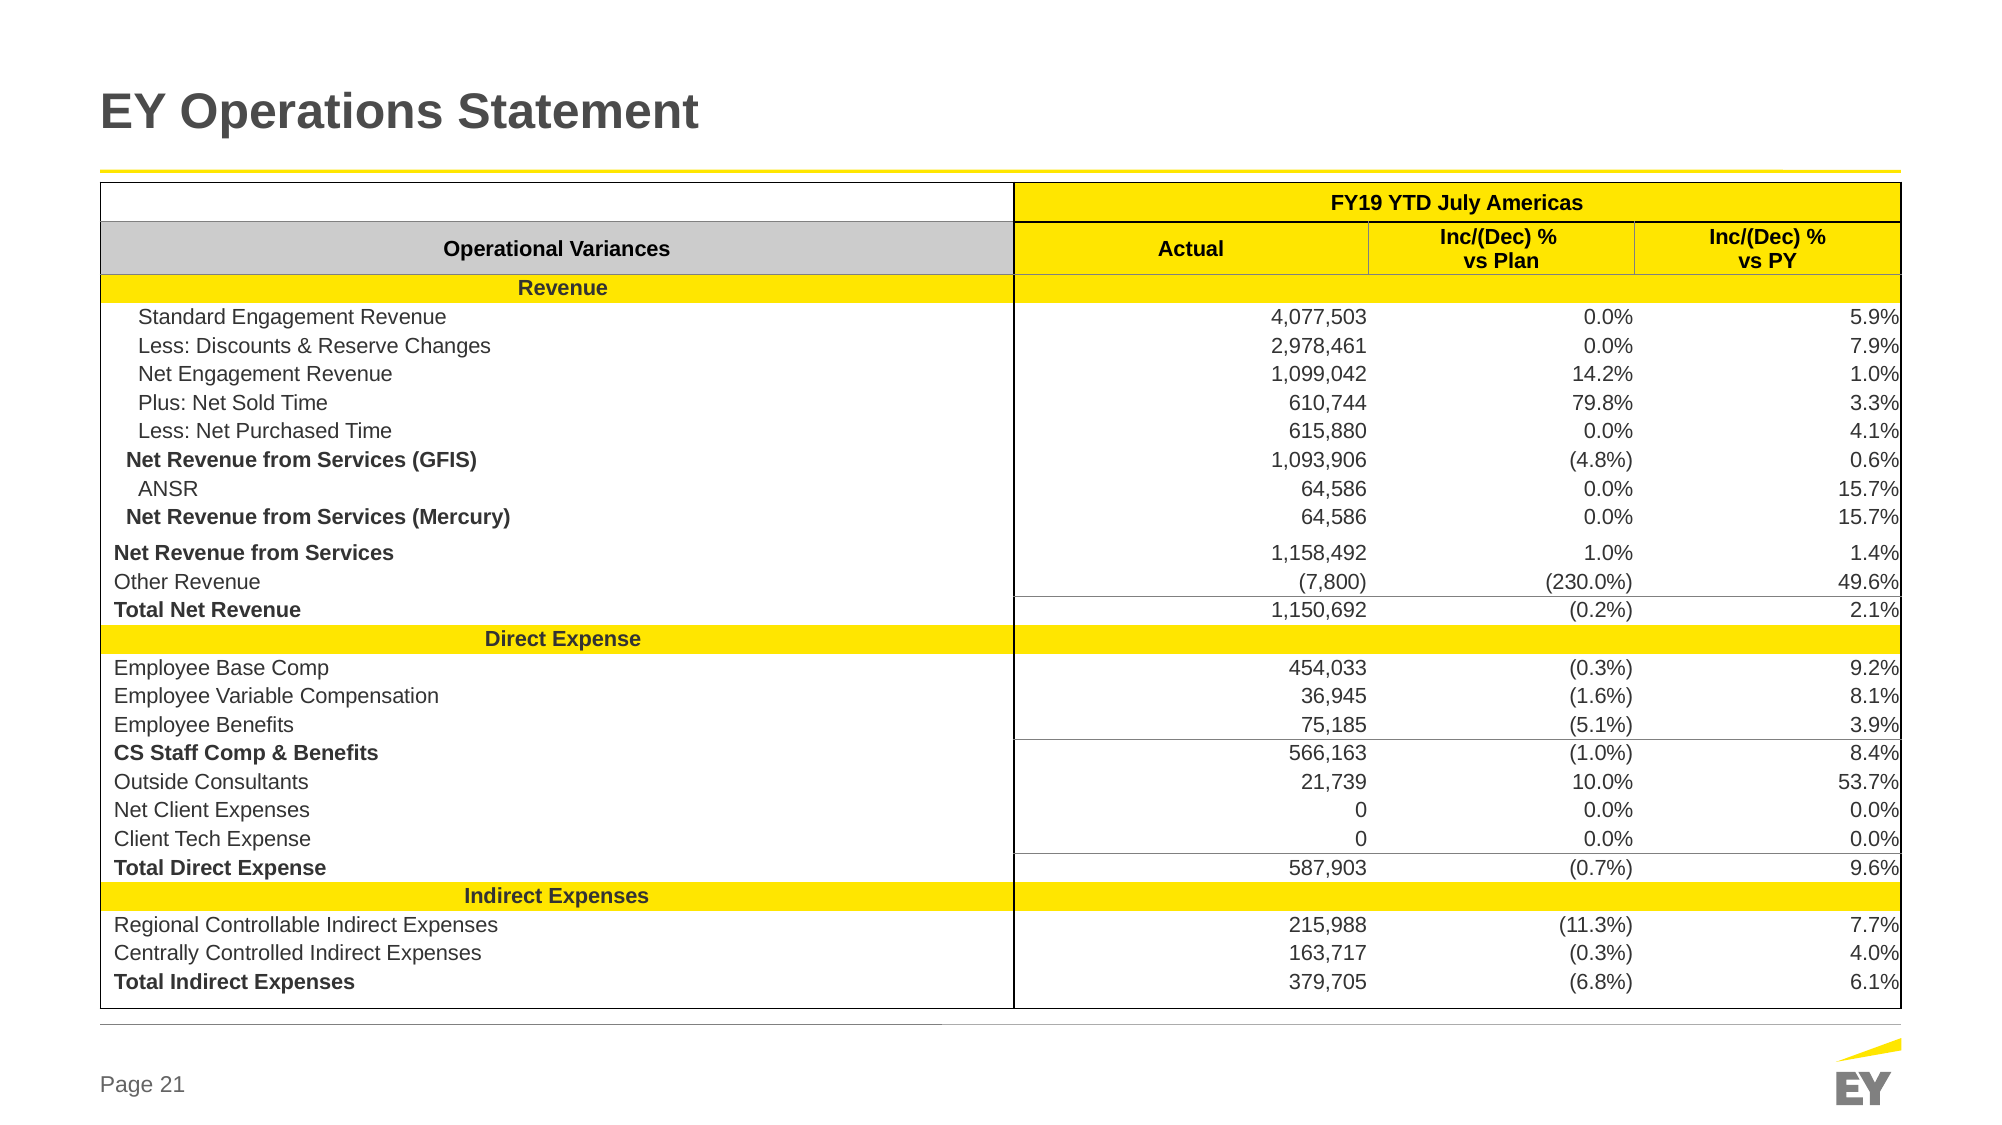

# EY Operations Statement
|  | FY19 YTD July Americas |  |  |
| --- | --- | --- | --- |
| Operational Variances | Actual | Inc/(Dec) % vs Plan | Inc/(Dec) % vs PY |
| Revenue |  |  |  |
| Standard Engagement Revenue | 4,077,503 | 0.0% | 5.9% |
| Less: Discounts & Reserve Changes | 2,978,461 | 0.0% | 7.9% |
| Net Engagement Revenue | 1,099,042 | 14.2% | 1.0% |
| Plus: Net Sold Time | 610,744 | 79.8% | 3.3% |
| Less: Net Purchased Time | 615,880 | 0.0% | 4.1% |
| Net Revenue from Services (GFIS) | 1,093,906 | (4.8%) | 0.6% |
| ANSR | 64,586 | 0.0% | 15.7% |
| Net Revenue from Services (Mercury) | 64,586 | 0.0% | 15.7% |
| Net Revenue from Services | 1,158,492 | 1.0% | 1.4% |
| Other Revenue | (7,800) | (230.0%) | 49.6% |
| Total Net Revenue | 1,150,692 | (0.2%) | 2.1% |
| Direct Expense |  |  |  |
| Employee Base Comp | 454,033 | (0.3%) | 9.2% |
| Employee Variable Compensation | 36,945 | (1.6%) | 8.1% |
| Employee Benefits | 75,185 | (5.1%) | 3.9% |
| CS Staff Comp & Benefits | 566,163 | (1.0%) | 8.4% |
| Outside Consultants | 21,739 | 10.0% | 53.7% |
| Net Client Expenses | 0 | 0.0% | 0.0% |
| Client Tech Expense | 0 | 0.0% | 0.0% |
| Total Direct Expense | 587,903 | (0.7%) | 9.6% |
| Indirect Expenses |  |  |  |
| Regional Controllable Indirect Expenses | 215,988 | (11.3%) | 7.7% |
| Centrally Controlled Indirect Expenses | 163,717 | (0.3%) | 4.0% |
| Total Indirect Expenses | 379,705 | (6.8%) | 6.1% |